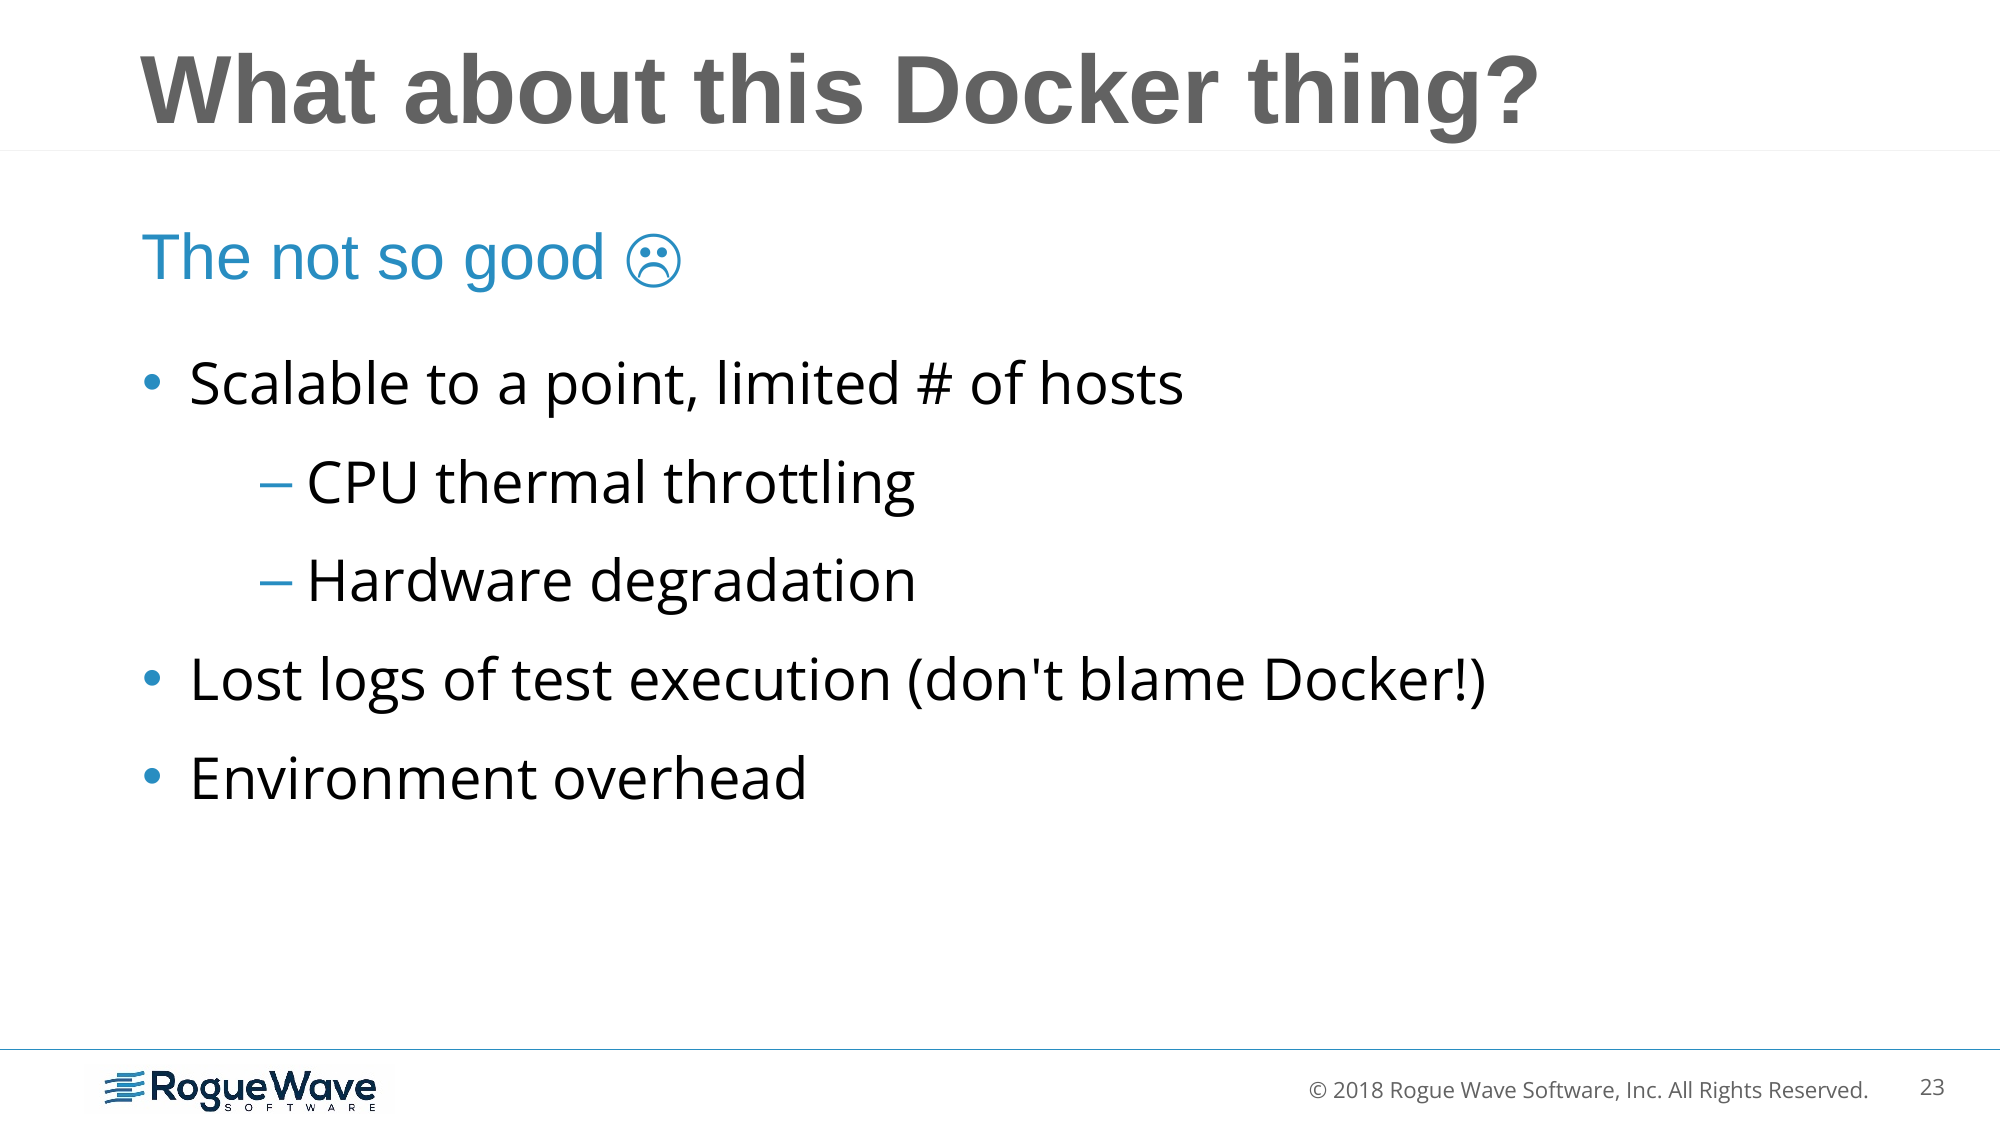

# What about this Docker thing?
The not so good ☹
Scalable to a point, limited # of hosts
CPU thermal throttling
Hardware degradation
Lost logs of test execution (don't blame Docker!)
Environment overhead